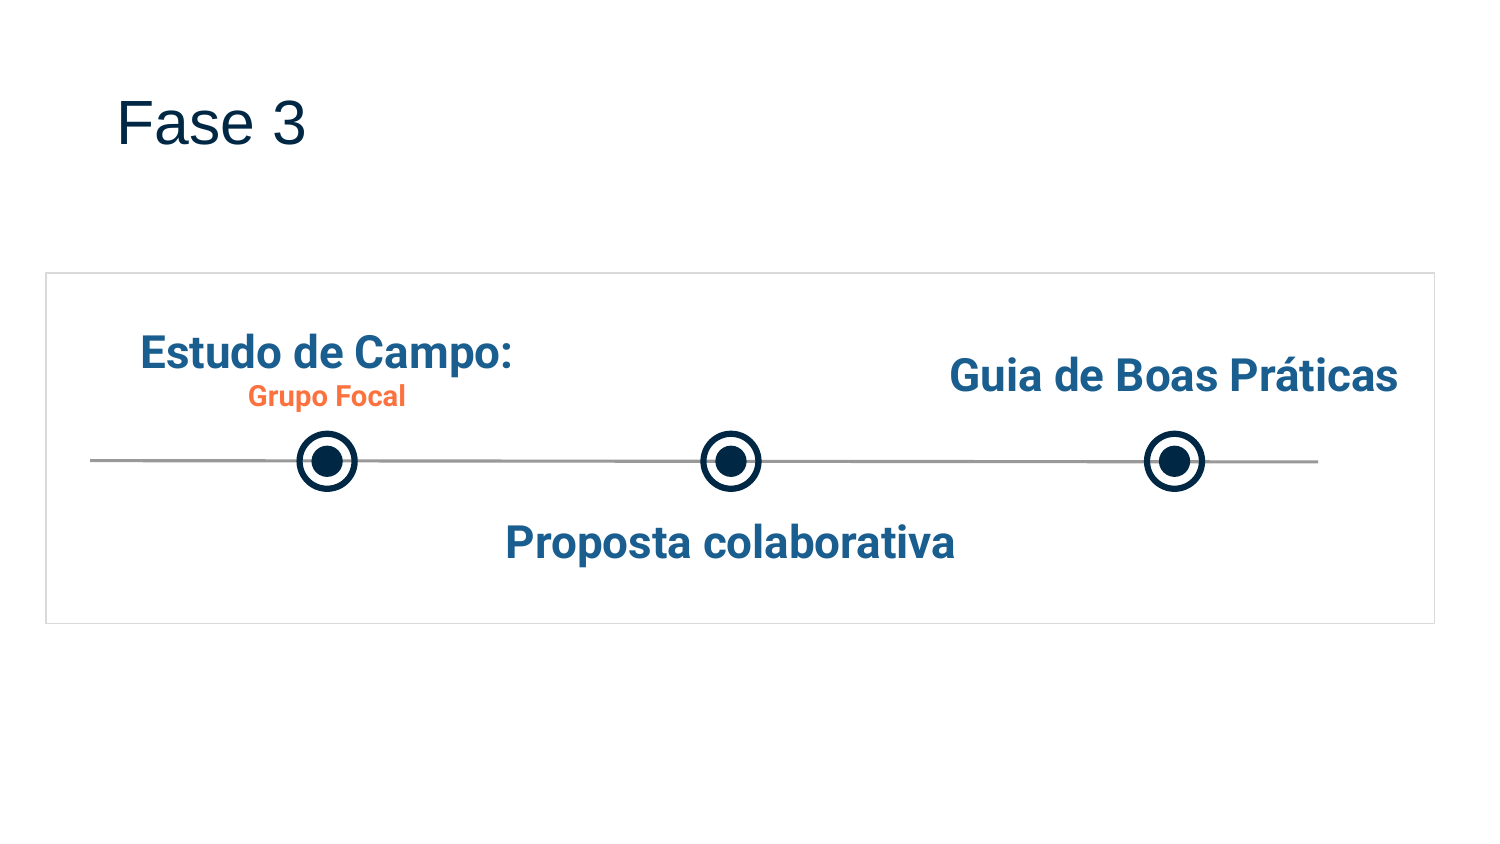

Fase 3

Estudo de Campo: Grupo Focal
Guia de Boas Práticas

Proposta colaborativa